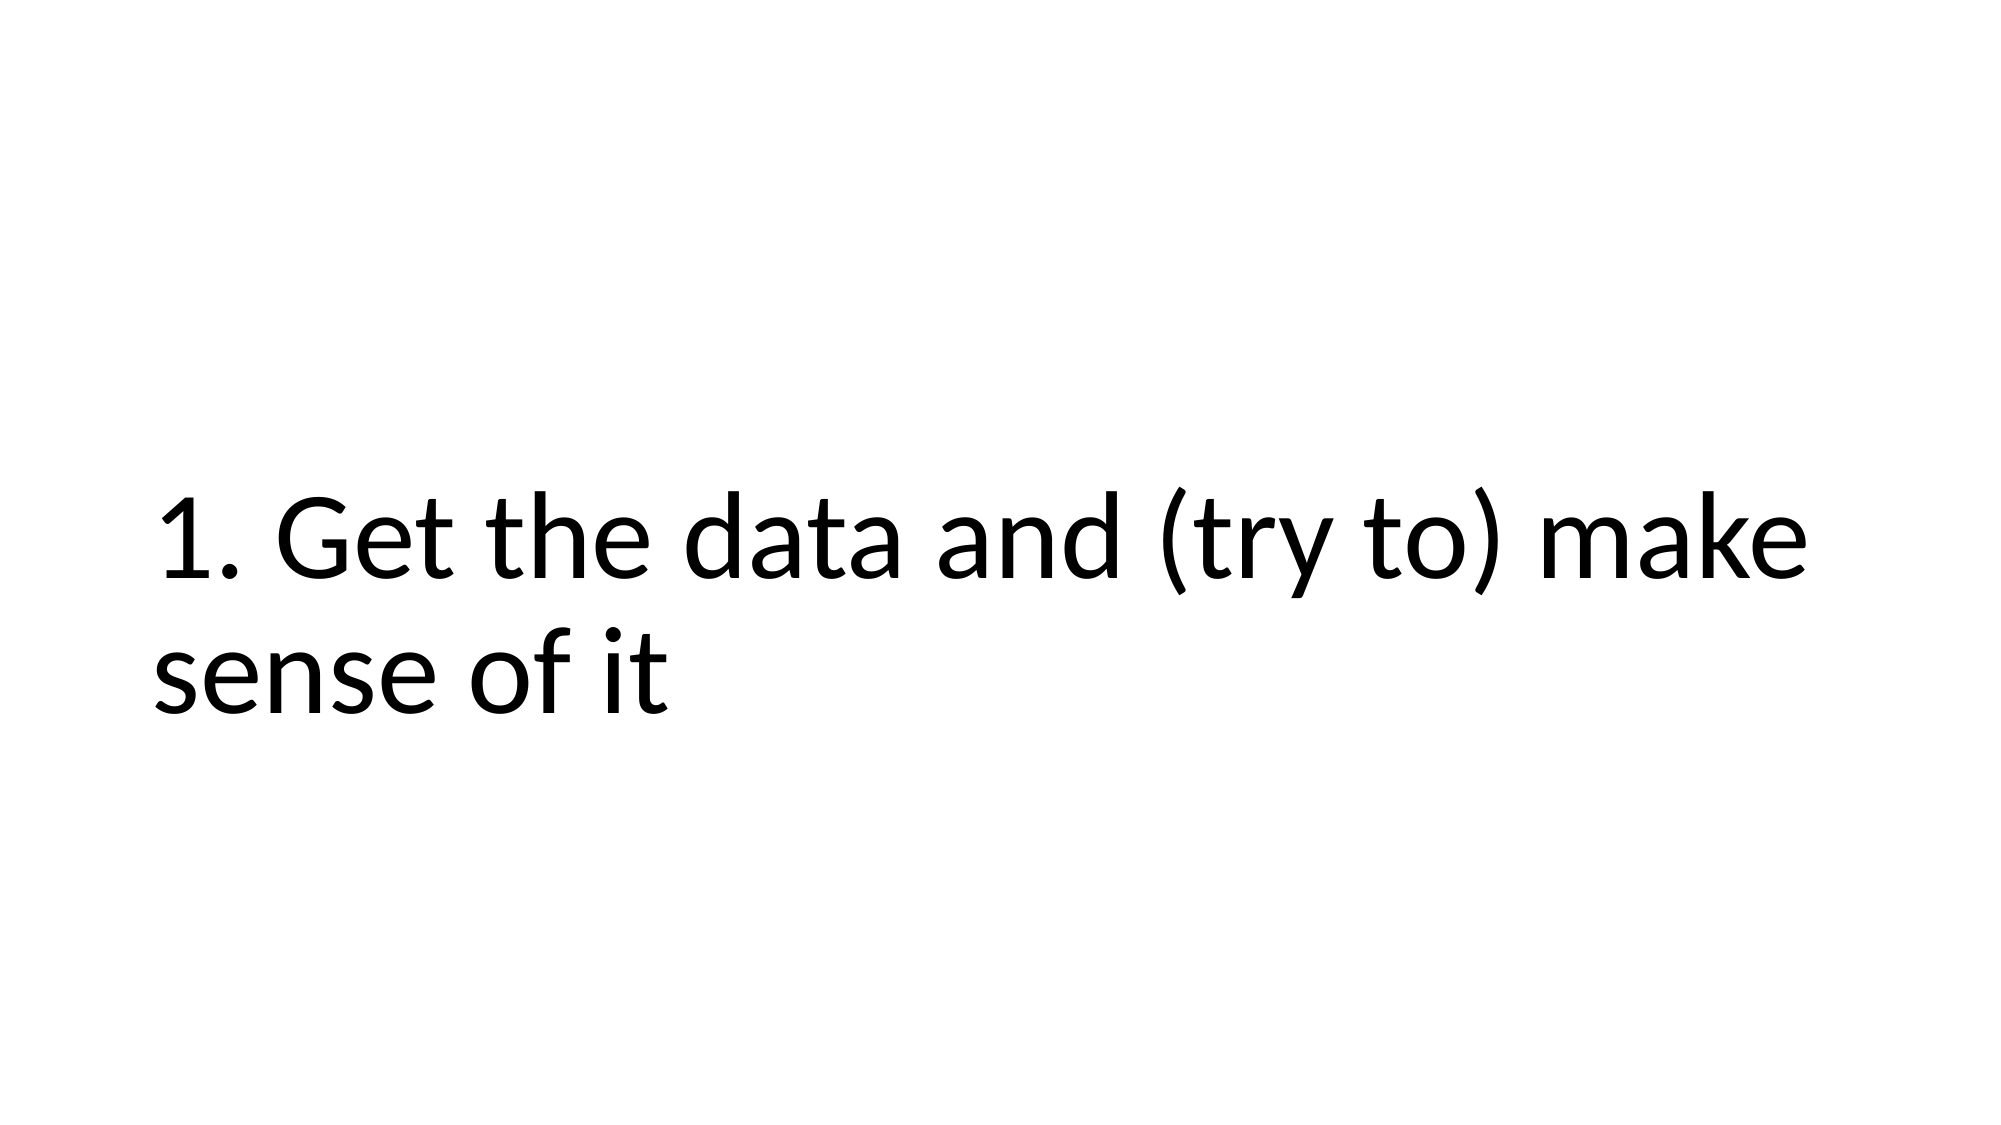

# 1. Get the data and (try to) make sense of it